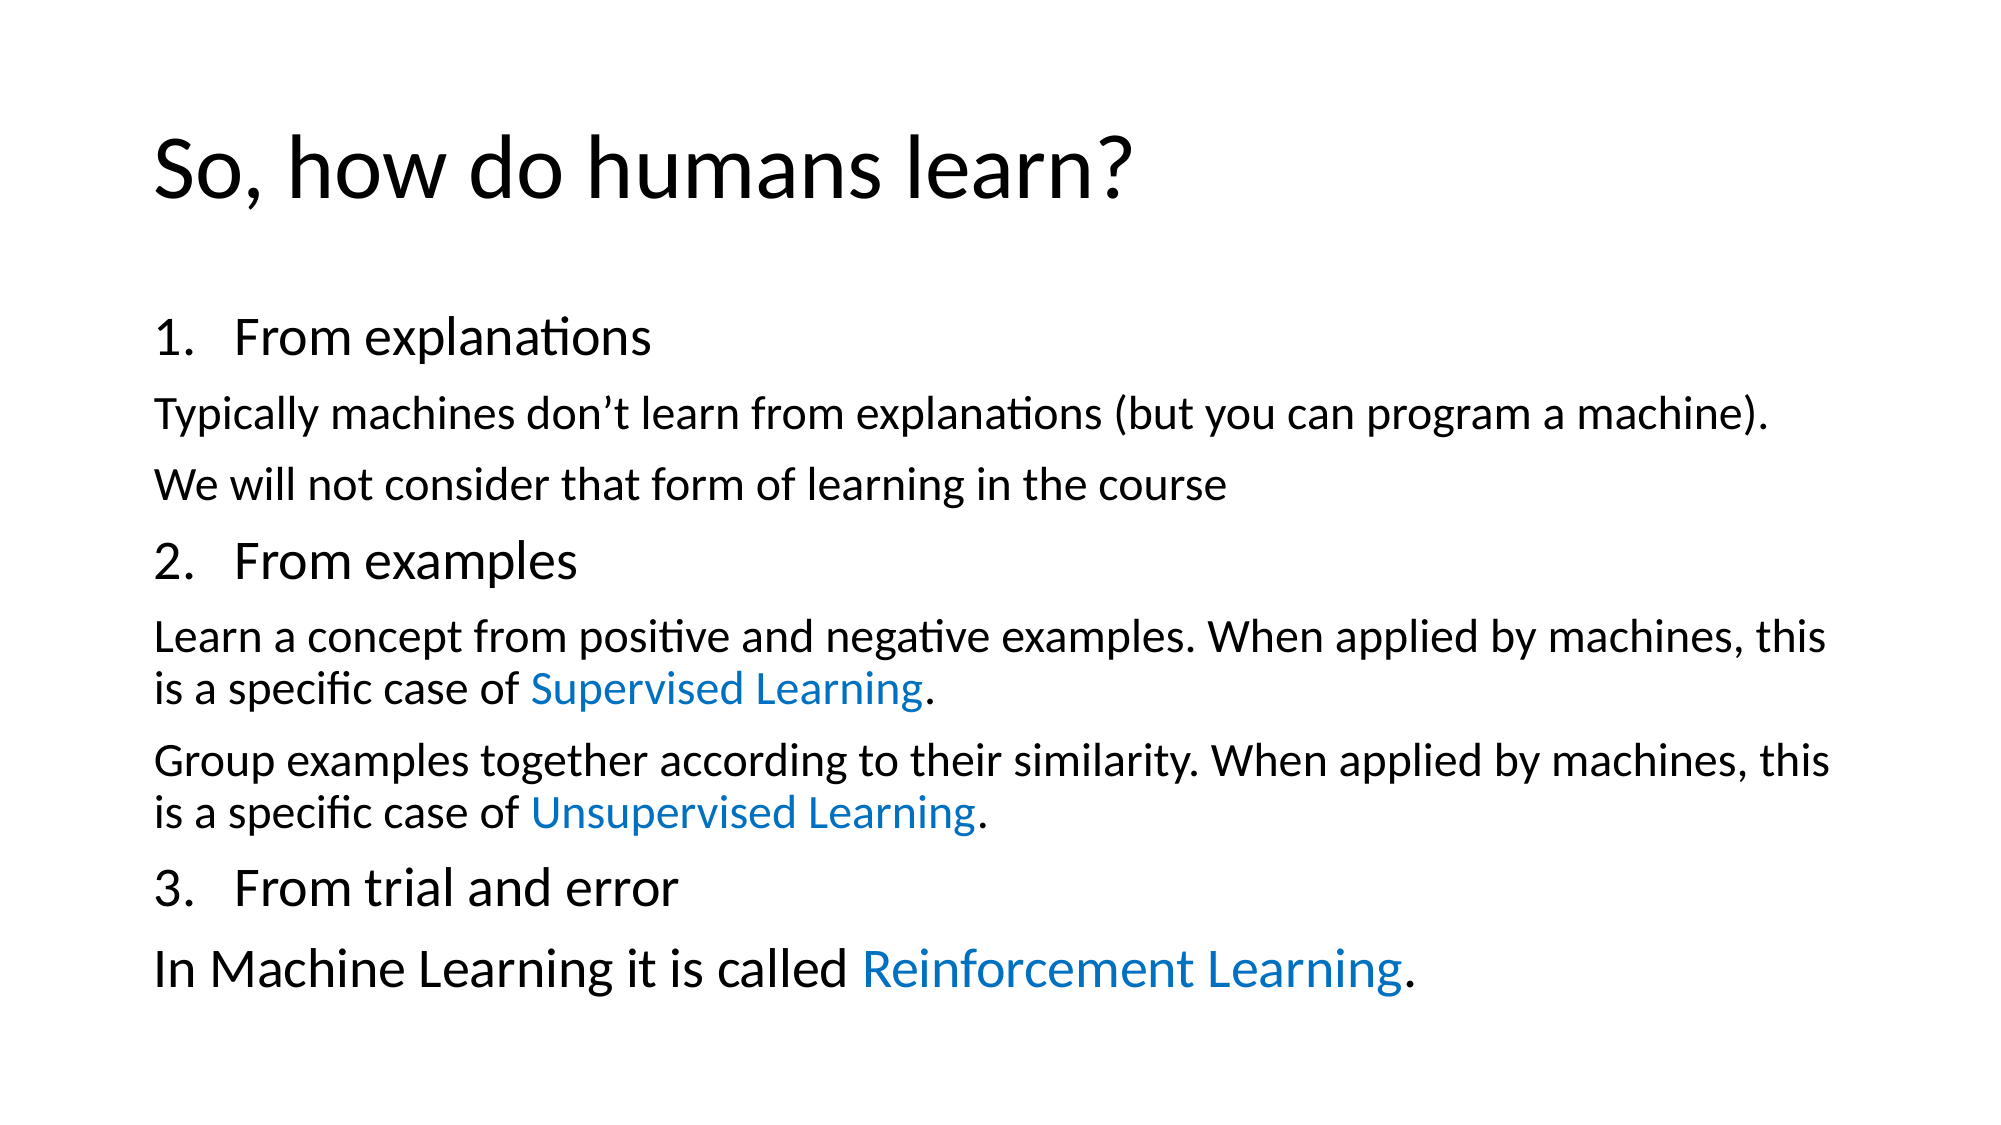

# So, how do humans learn?
From explanations
Typically machines don’t learn from explanations (but you can program a machine).
We will not consider that form of learning in the course
From examples
Learn a concept from positive and negative examples. When applied by machines, this is a specific case of Supervised Learning.
Group examples together according to their similarity. When applied by machines, this is a specific case of Unsupervised Learning.
From trial and error
In Machine Learning it is called Reinforcement Learning.